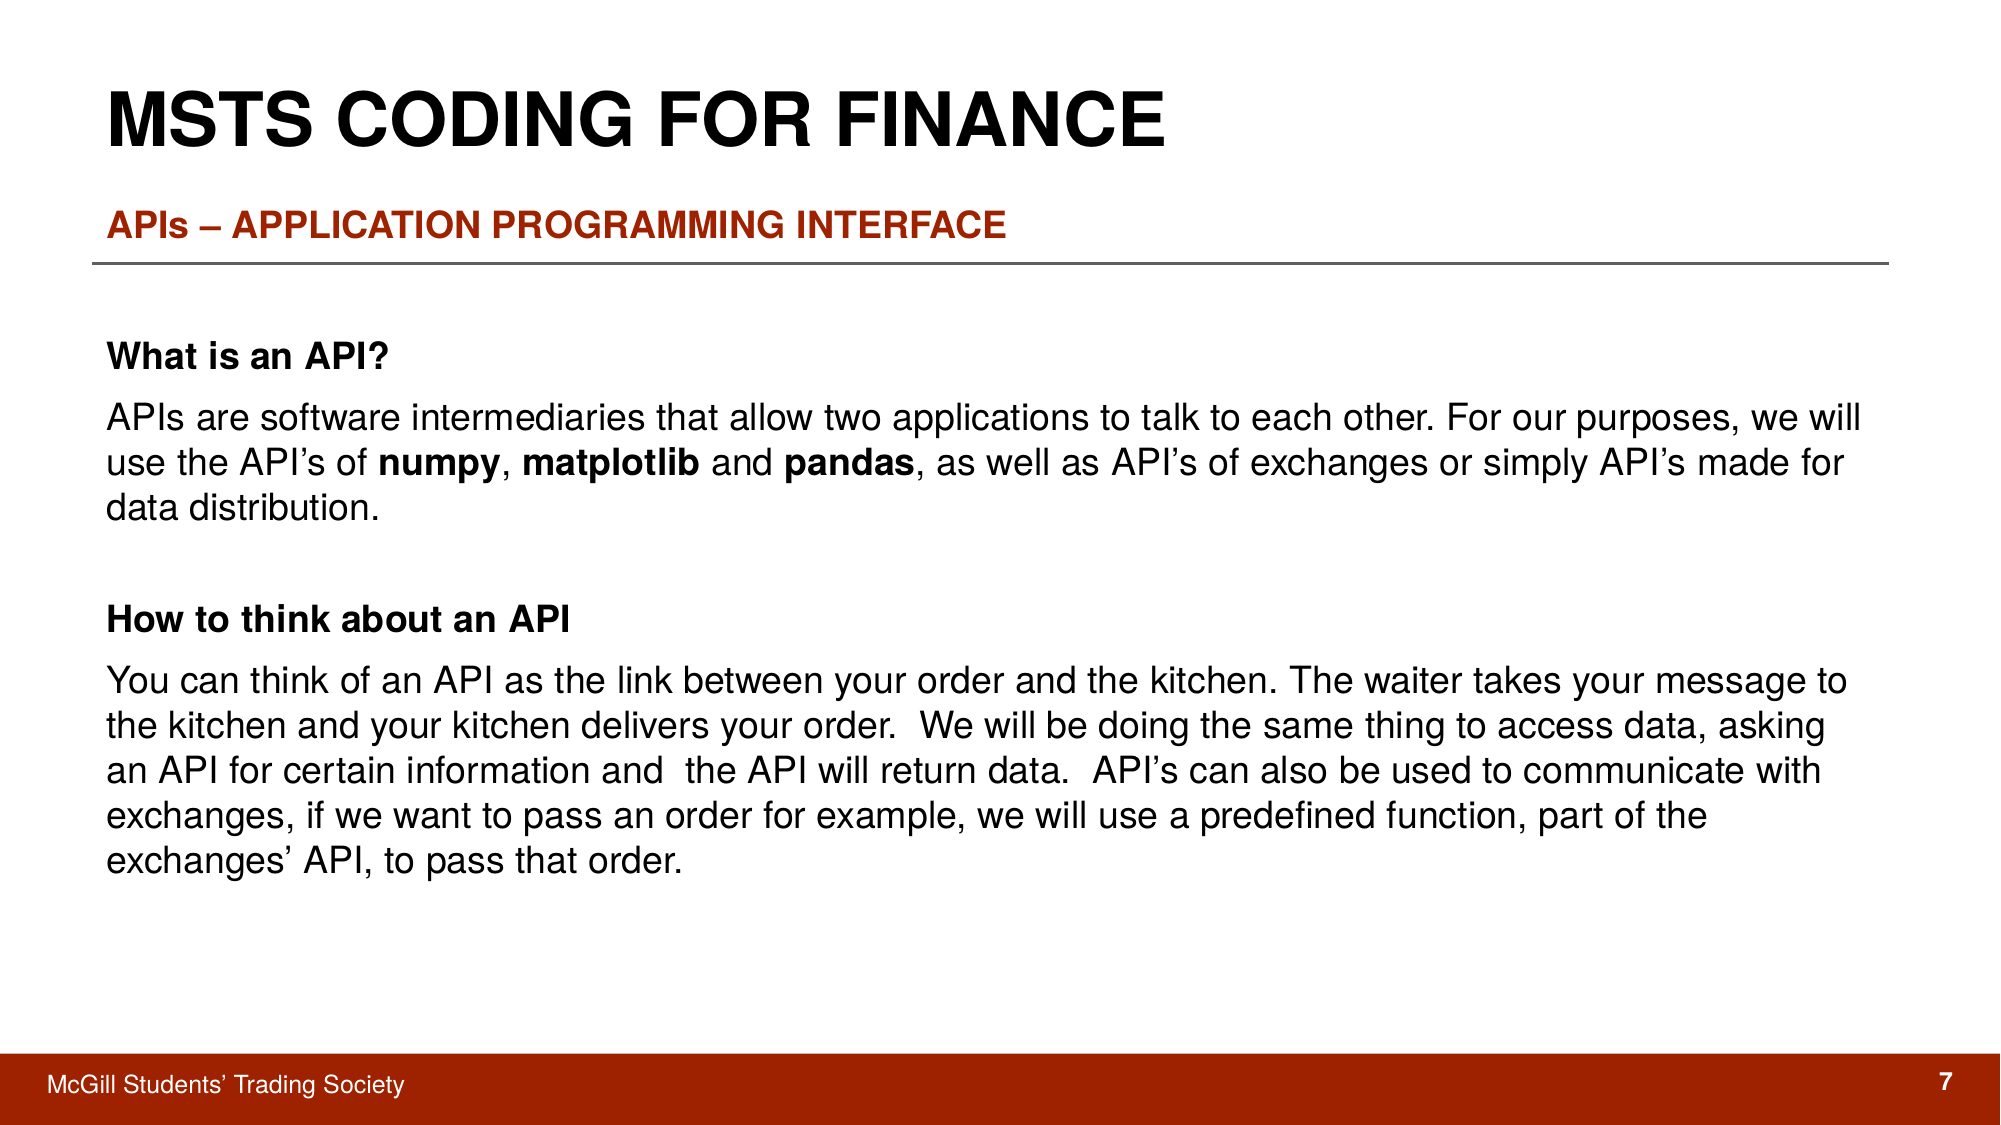

MSTS CODING FOR FINANCE
APIs – APPLICATION PROGRAMMING INTERFACE
What is an API?
APIs are software intermediaries that allow two applications to talk to each other. For our purposes, we will use the API’s of numpy, matplotlib and pandas, as well as API’s of exchanges or simply API’s made for data distribution.
How to think about an API
You can think of an API as the link between your order and the kitchen. The waiter takes your message to the kitchen and your kitchen delivers your order.  We will be doing the same thing to access data, asking an API for certain information and  the API will return data.  API’s can also be used to communicate with exchanges, if we want to pass an order for example, we will use a predefined function, part of the exchanges’ API, to pass that order.

McGill Students’ Trading Society
7